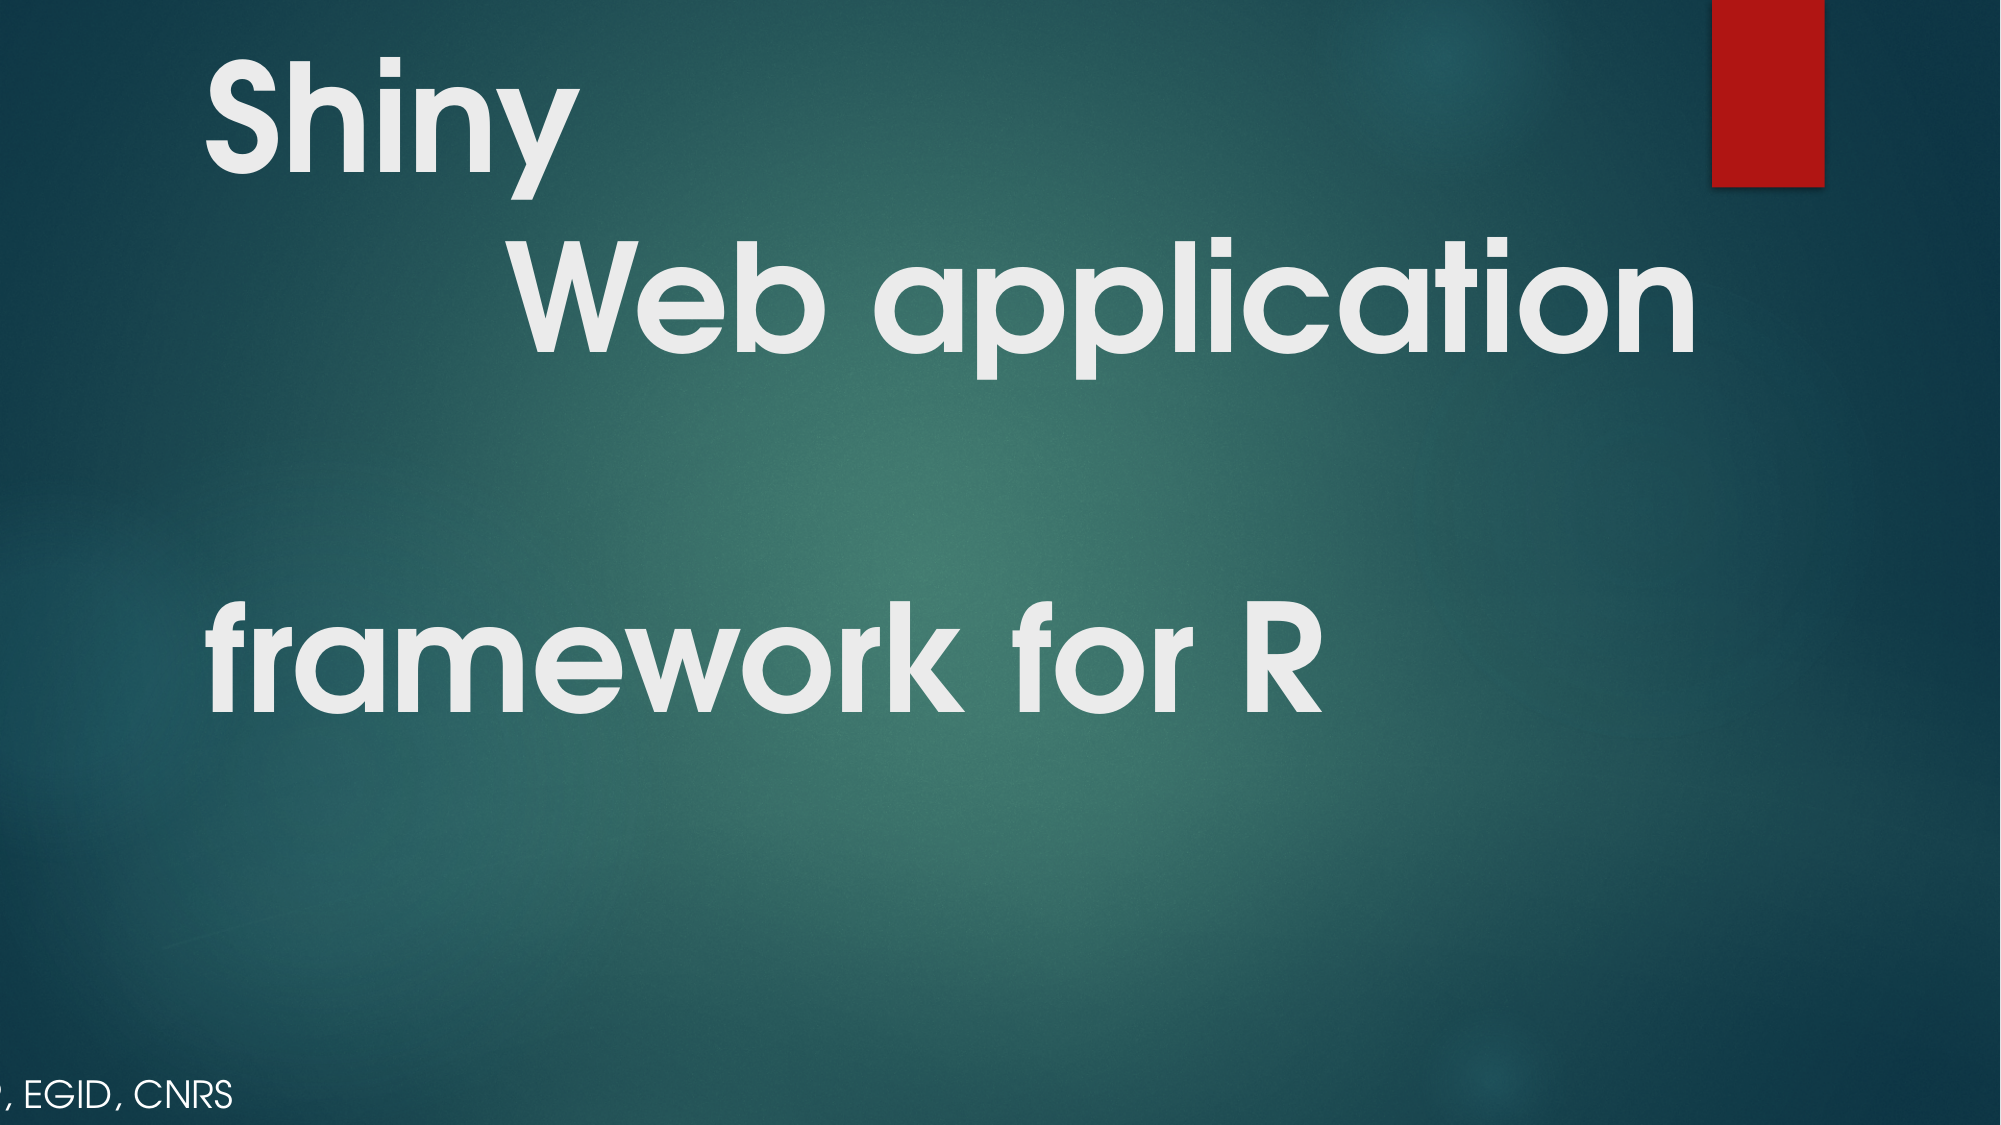

# Shiny Web application 						  framework for R
Mathilde BOISSEL
Biostatisticienne, UMR8199, EGID, CNRS														   04/04/2017